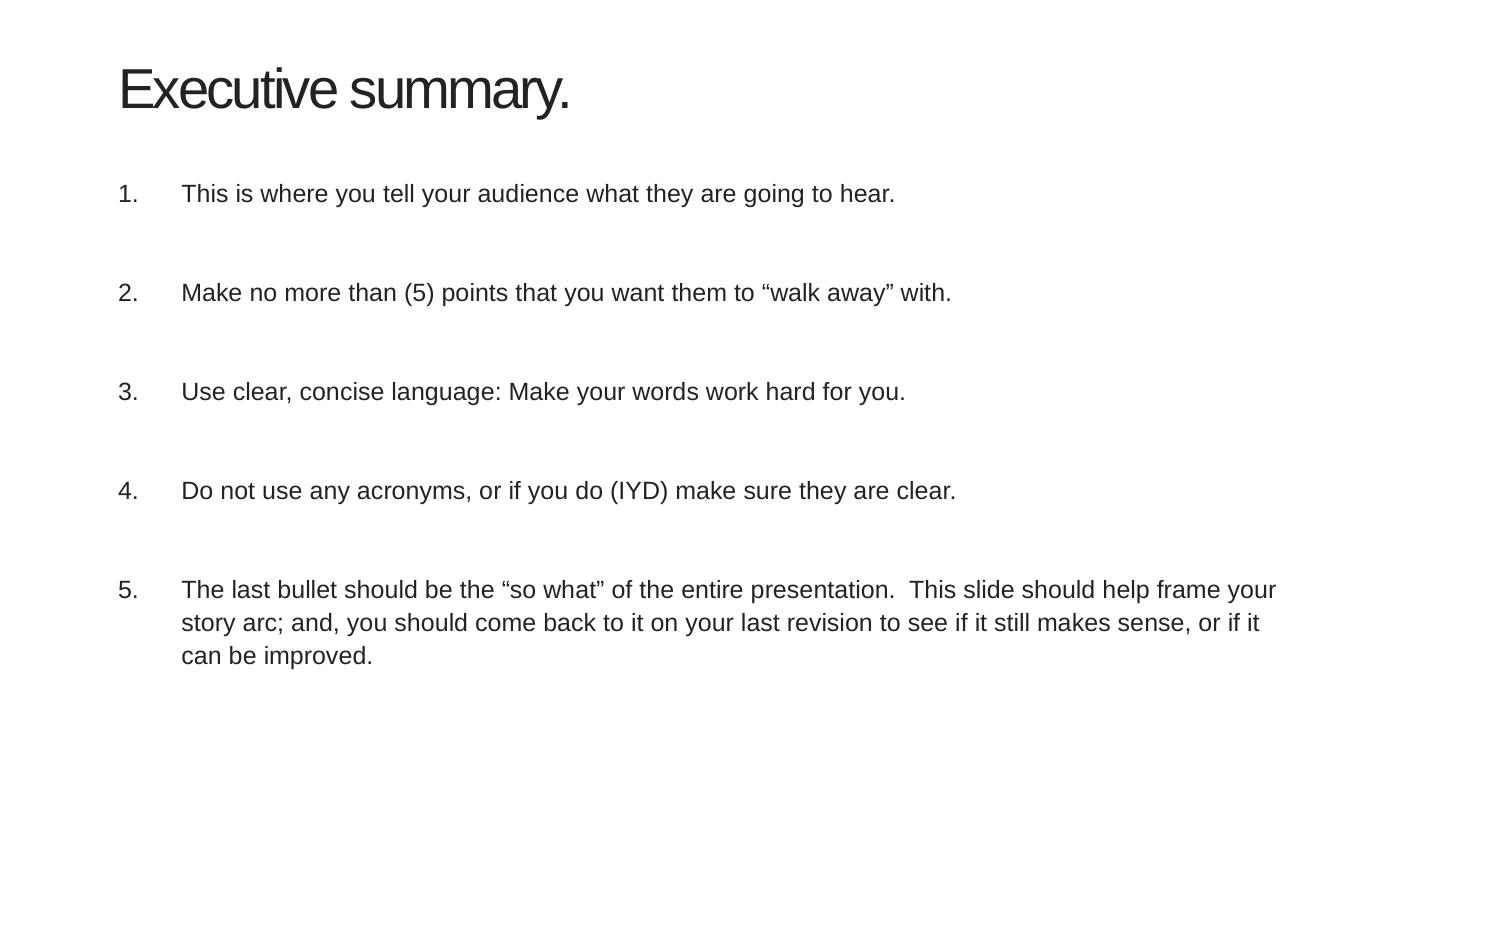

# Executive summary.
This is where you tell your audience what they are going to hear.

Make no more than (5) points that you want them to “walk away” with.

Use clear, concise language: Make your words work hard for you.

Do not use any acronyms, or if you do (IYD) make sure they are clear.

The last bullet should be the “so what” of the entire presentation.  This slide should help frame your story arc; and, you should come back to it on your last revision to see if it still makes sense, or if it can be improved.